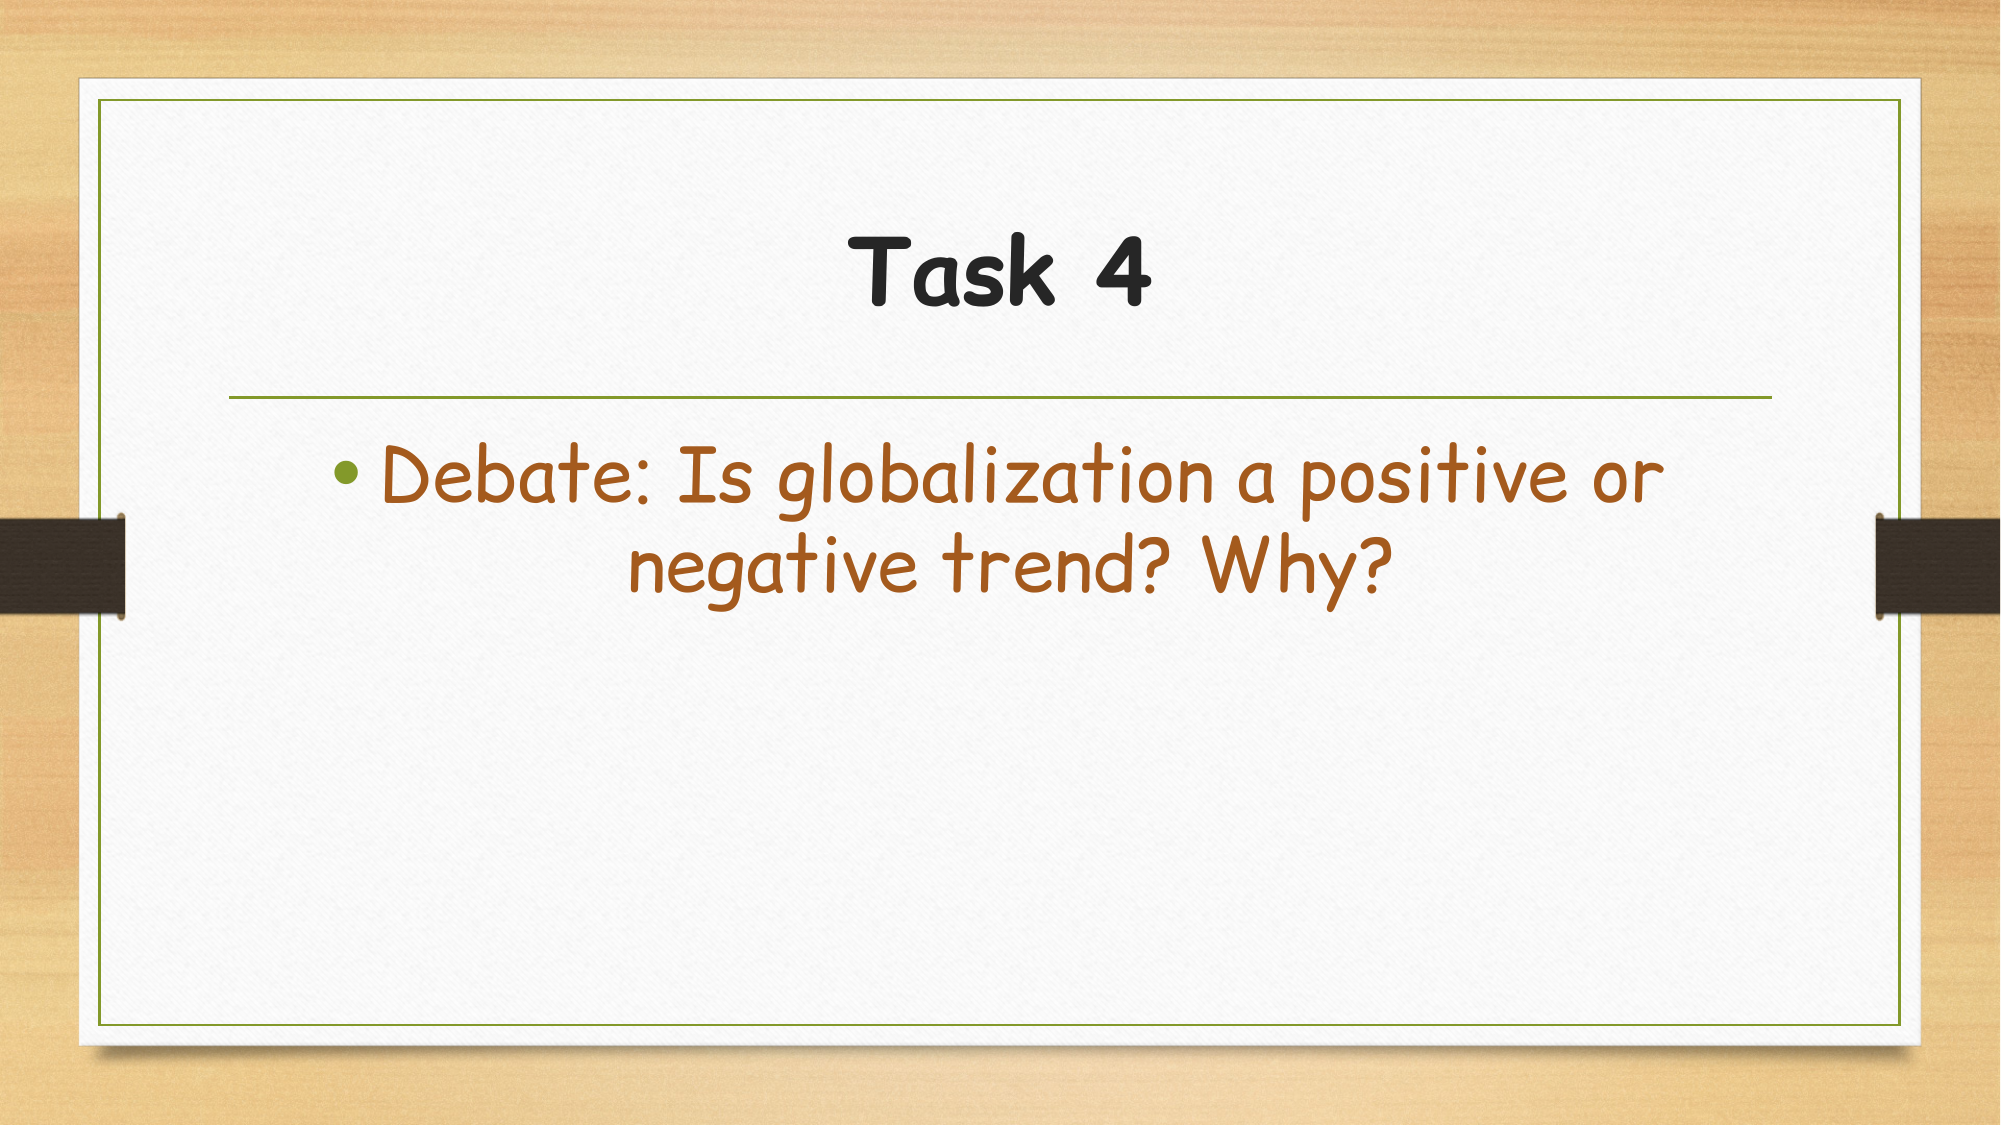

# Task 4
Debate: Is globalization a positive or negative trend? Why?